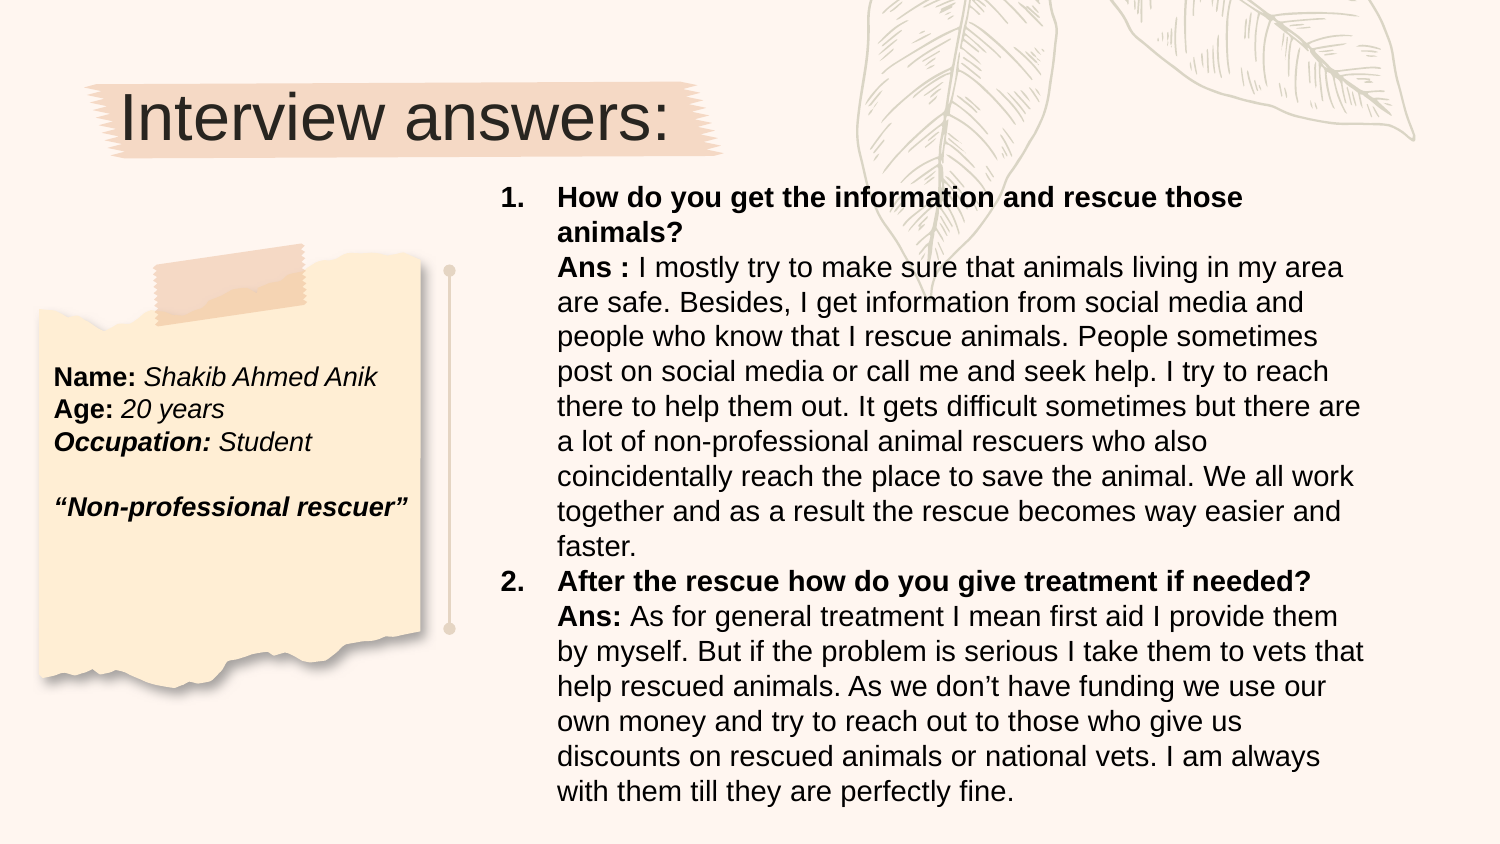

Interview answers:
How do you get the information and rescue those animals?                                                                                Ans : I mostly try to make sure that animals living in my area are safe. Besides, I get information from social media and people who know that I rescue animals. People sometimes post on social media or call me and seek help. I try to reach there to help them out. It gets difficult sometimes but there are a lot of non-professional animal rescuers who also coincidentally reach the place to save the animal. We all work together and as a result the rescue becomes way easier and faster.
After the rescue how do you give treatment if needed? Ans: As for general treatment I mean first aid I provide them by myself. But if the problem is serious I take them to vets that help rescued animals. As we don’t have funding we use our own money and try to reach out to those who give us discounts on rescued animals or national vets. I am always with them till they are perfectly fine.

Name: Shakib Ahmed Anik
Age: 20 years
Occupation: Student

“Non-professional rescuer”